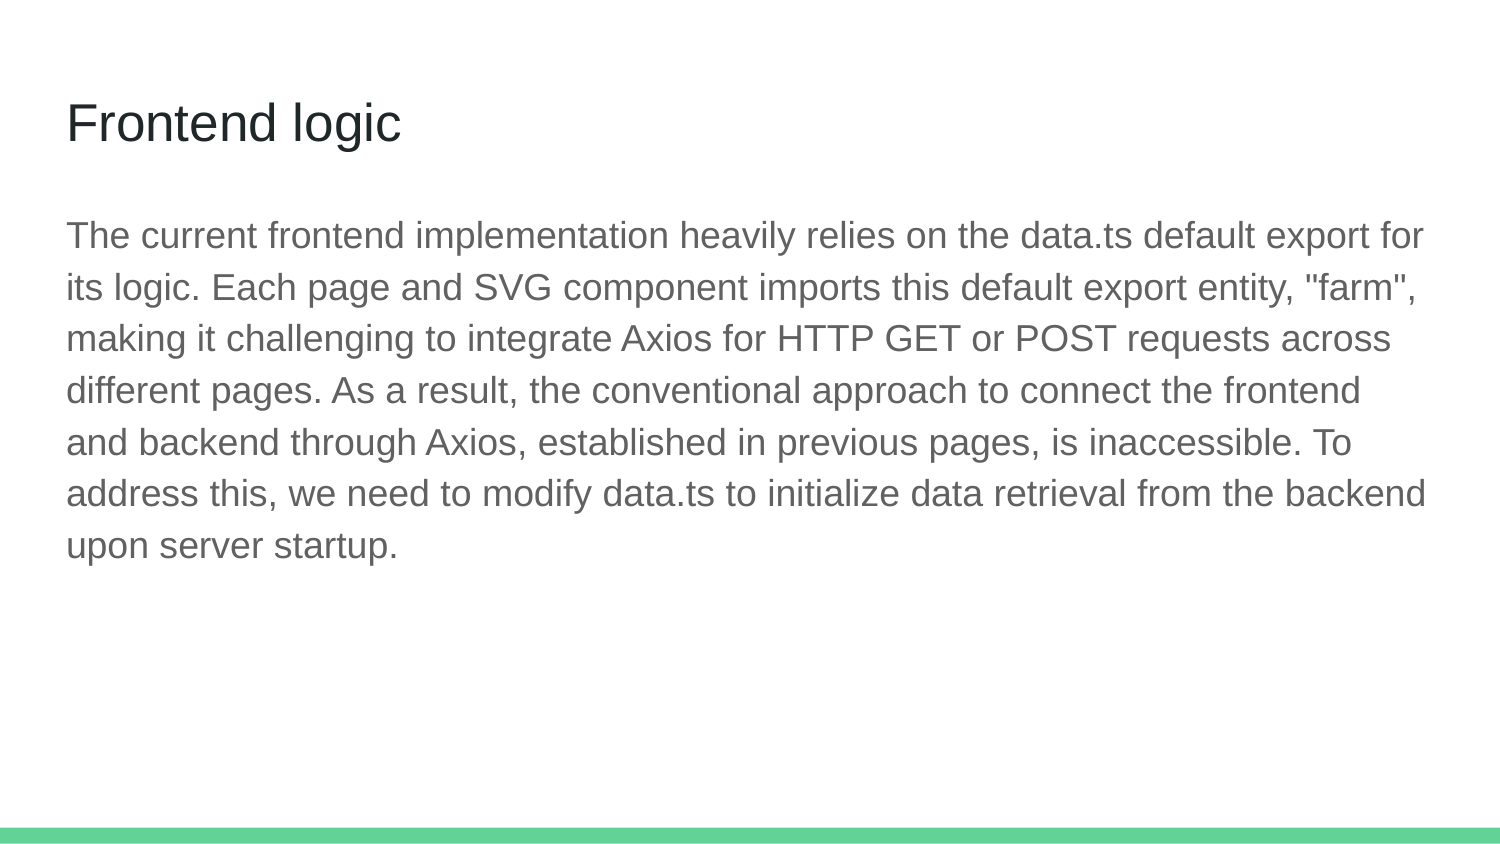

# Frontend logic
The current frontend implementation heavily relies on the data.ts default export for its logic. Each page and SVG component imports this default export entity, "farm", making it challenging to integrate Axios for HTTP GET or POST requests across different pages. As a result, the conventional approach to connect the frontend and backend through Axios, established in previous pages, is inaccessible. To address this, we need to modify data.ts to initialize data retrieval from the backend upon server startup.